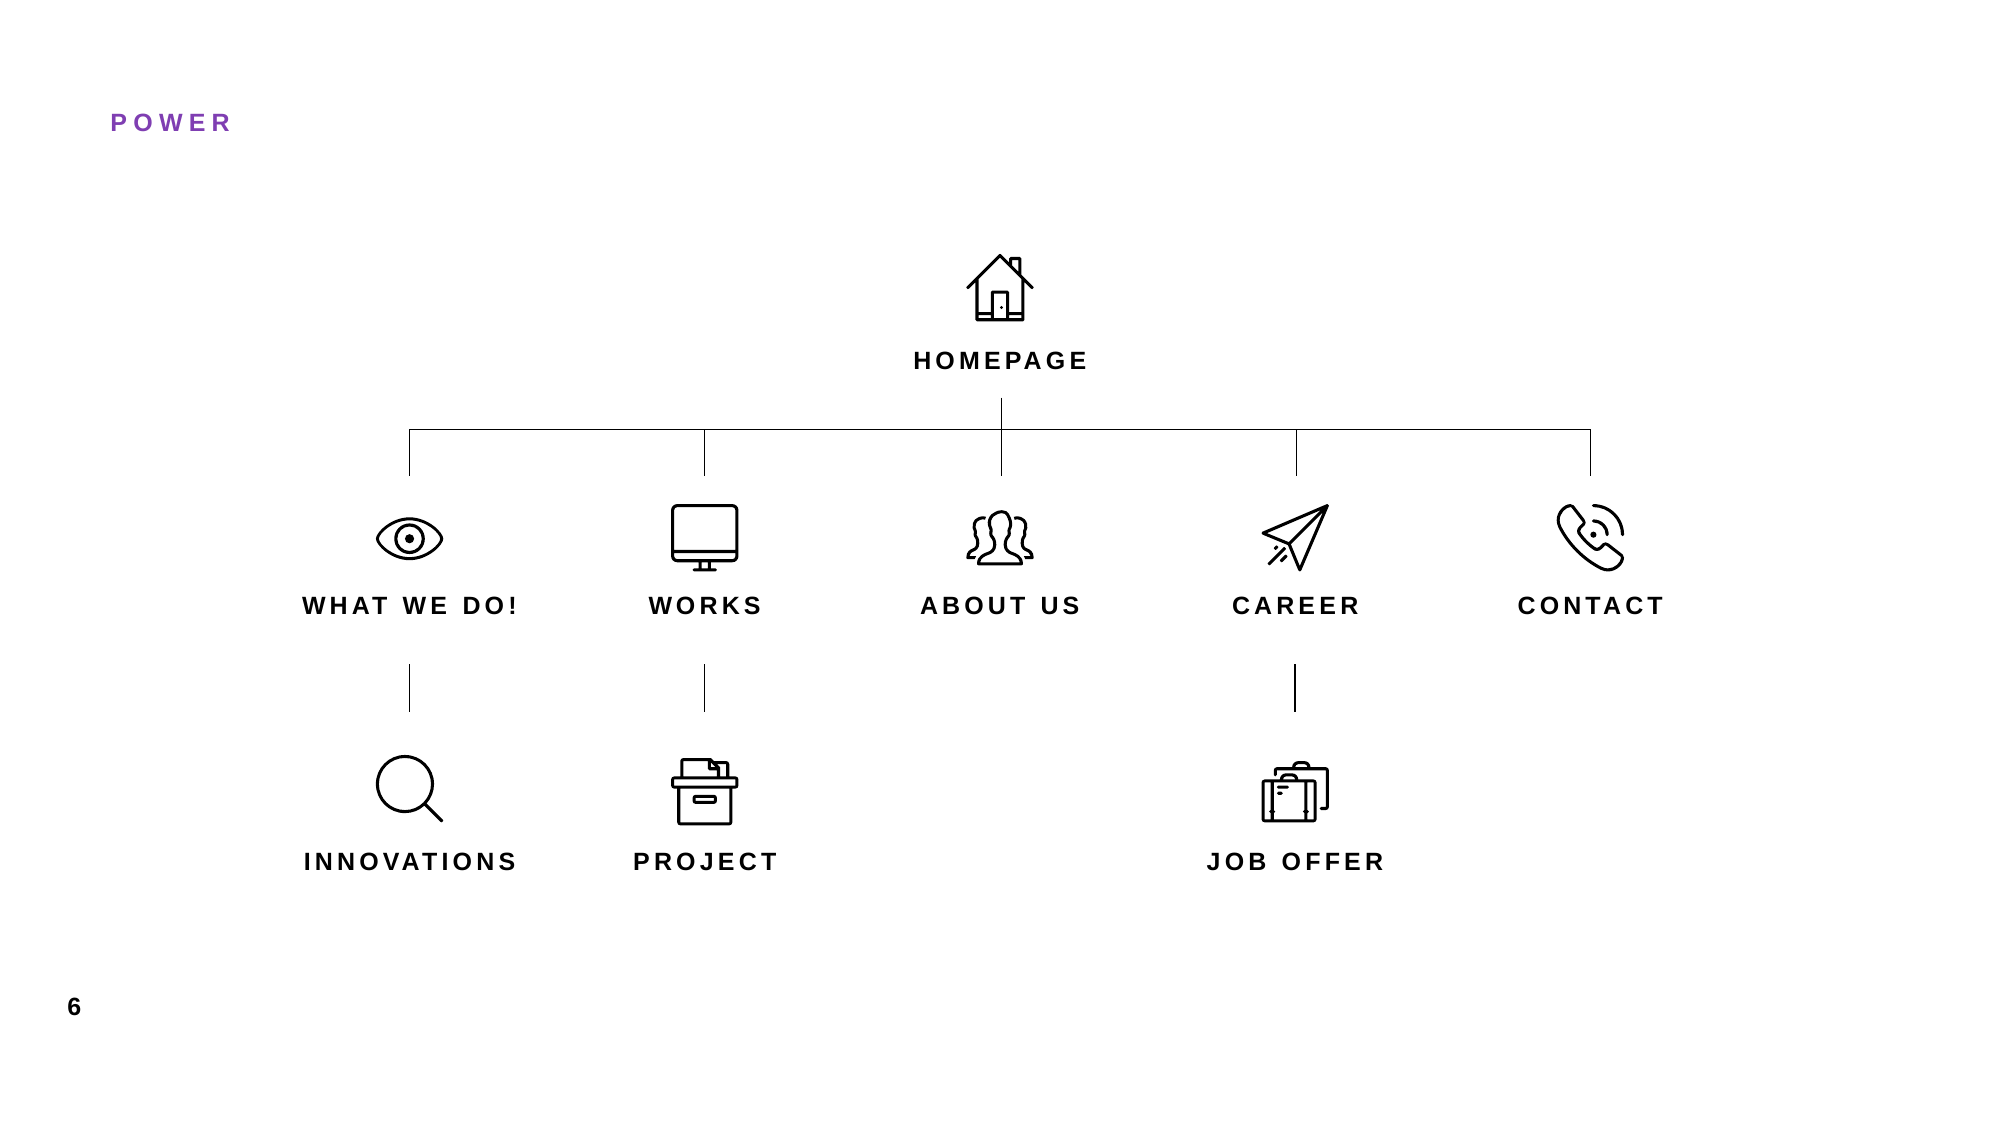

HOMEPAGE

WHAT WE DO!
WORKS
ABOUT US
CAREER
CONTACT

INNOVATIONS
PROJECT
JOB OFFER